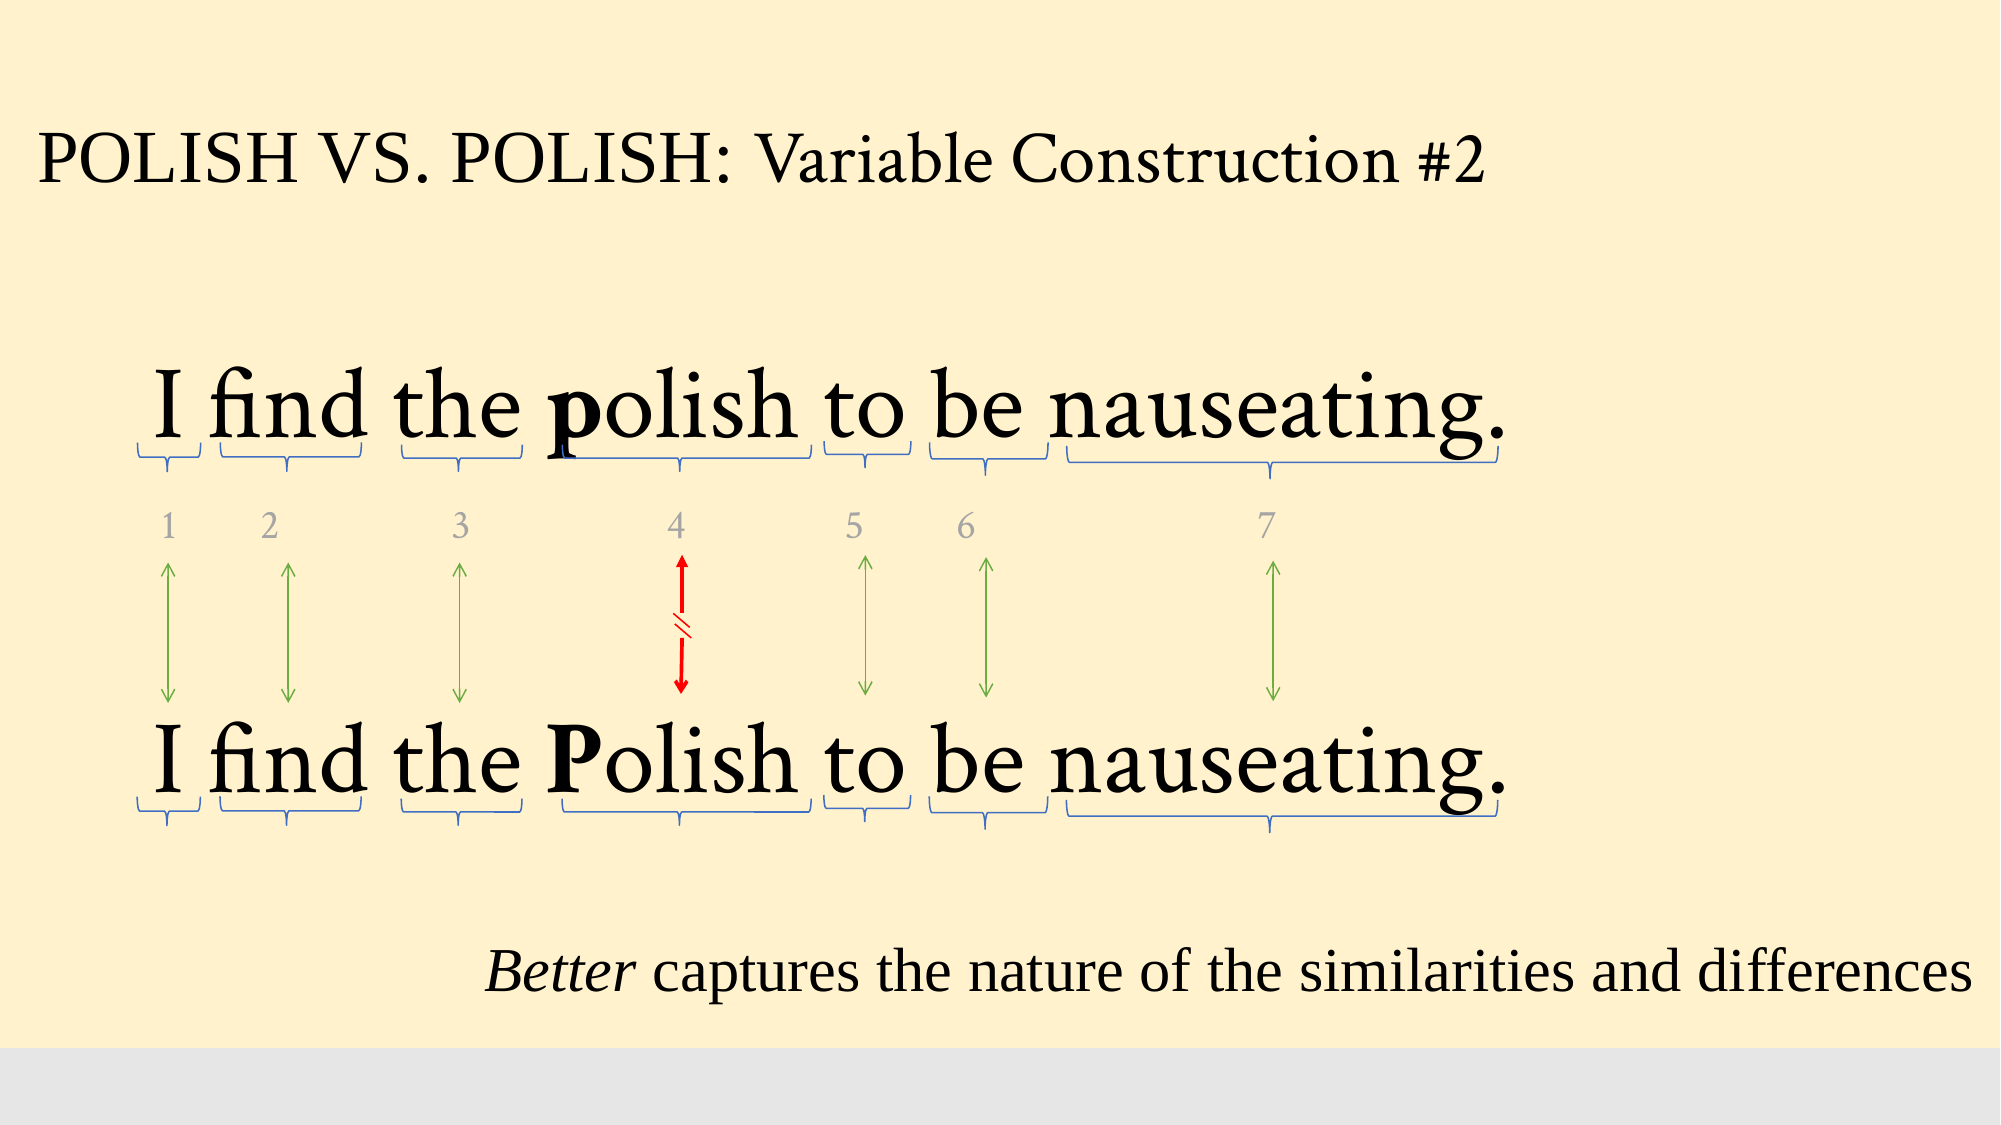

polish vs. Polish: Variable Construction #2

I find the polish to be nauseating.

I find the Polish to be nauseating.

 1         2		3	       4	          5          6		      7

Better captures the nature of the similarities and differences